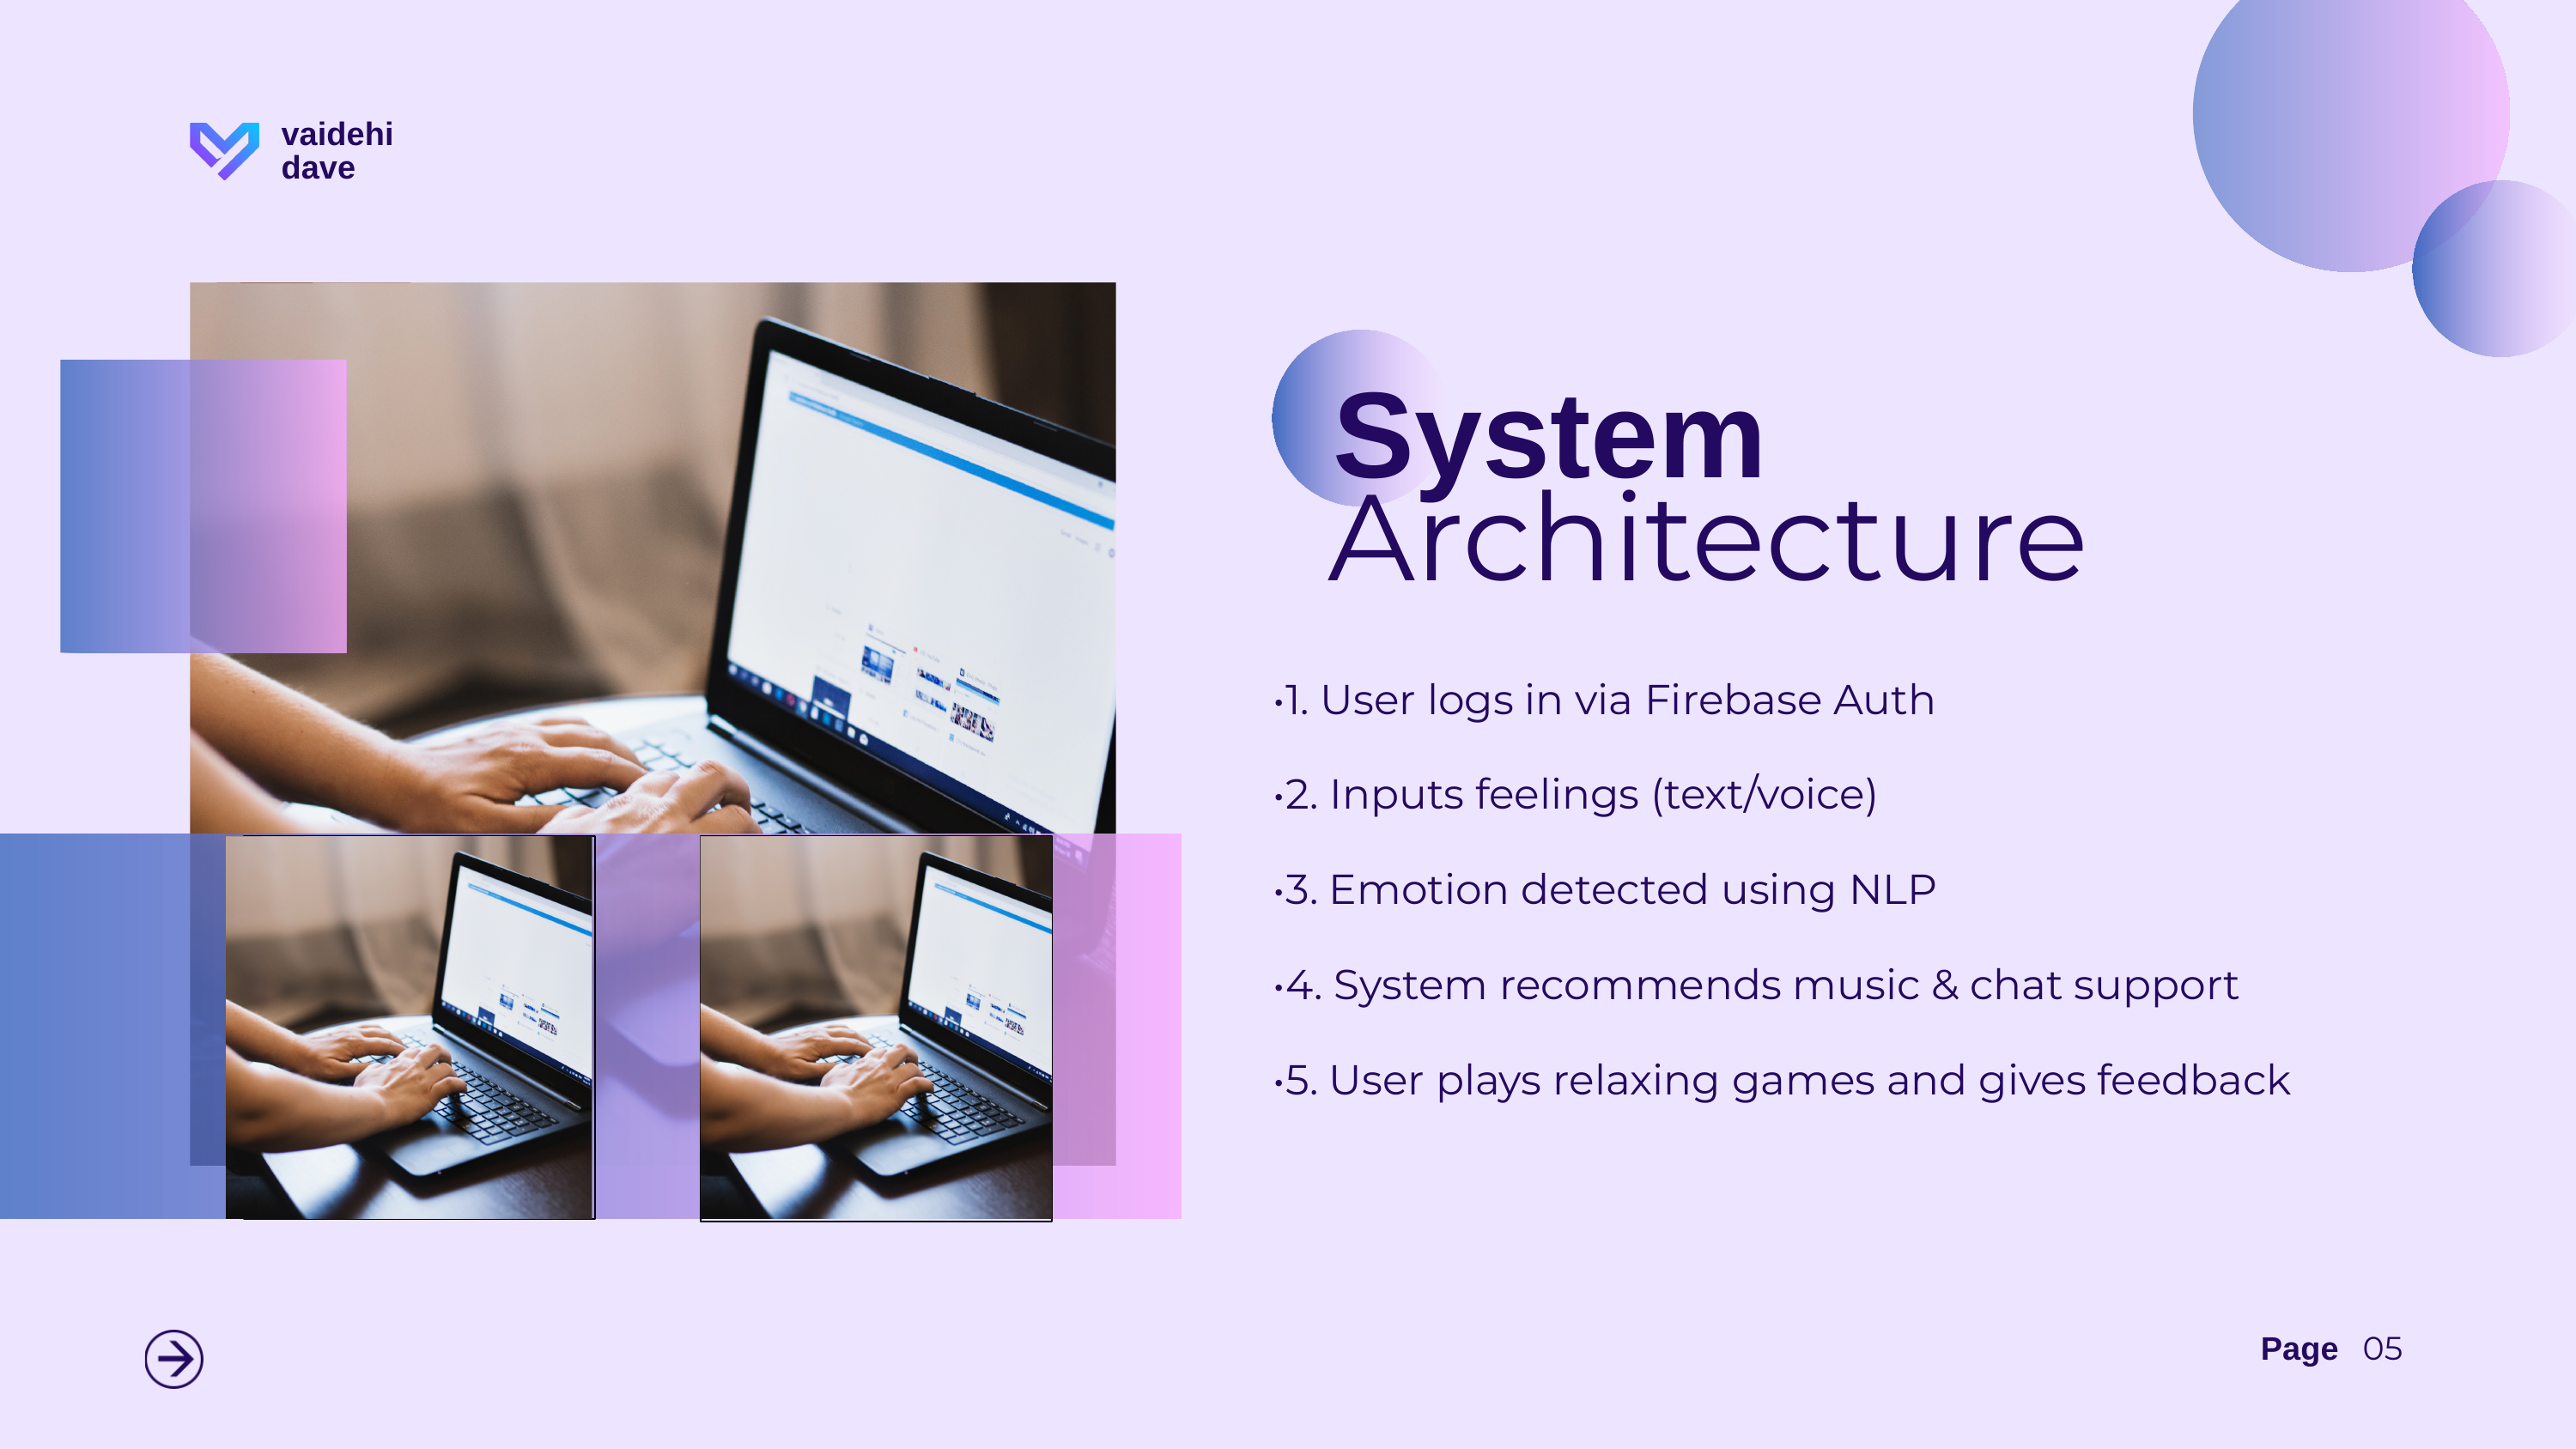

vaidehi dave

System
Architecture
•1. User logs in via Firebase Auth

•2. Inputs feelings (text/voice)

•3. Emotion detected using NLP

•4. System recommends music & chat support

•5. User plays relaxing games and gives feedback

Page
05